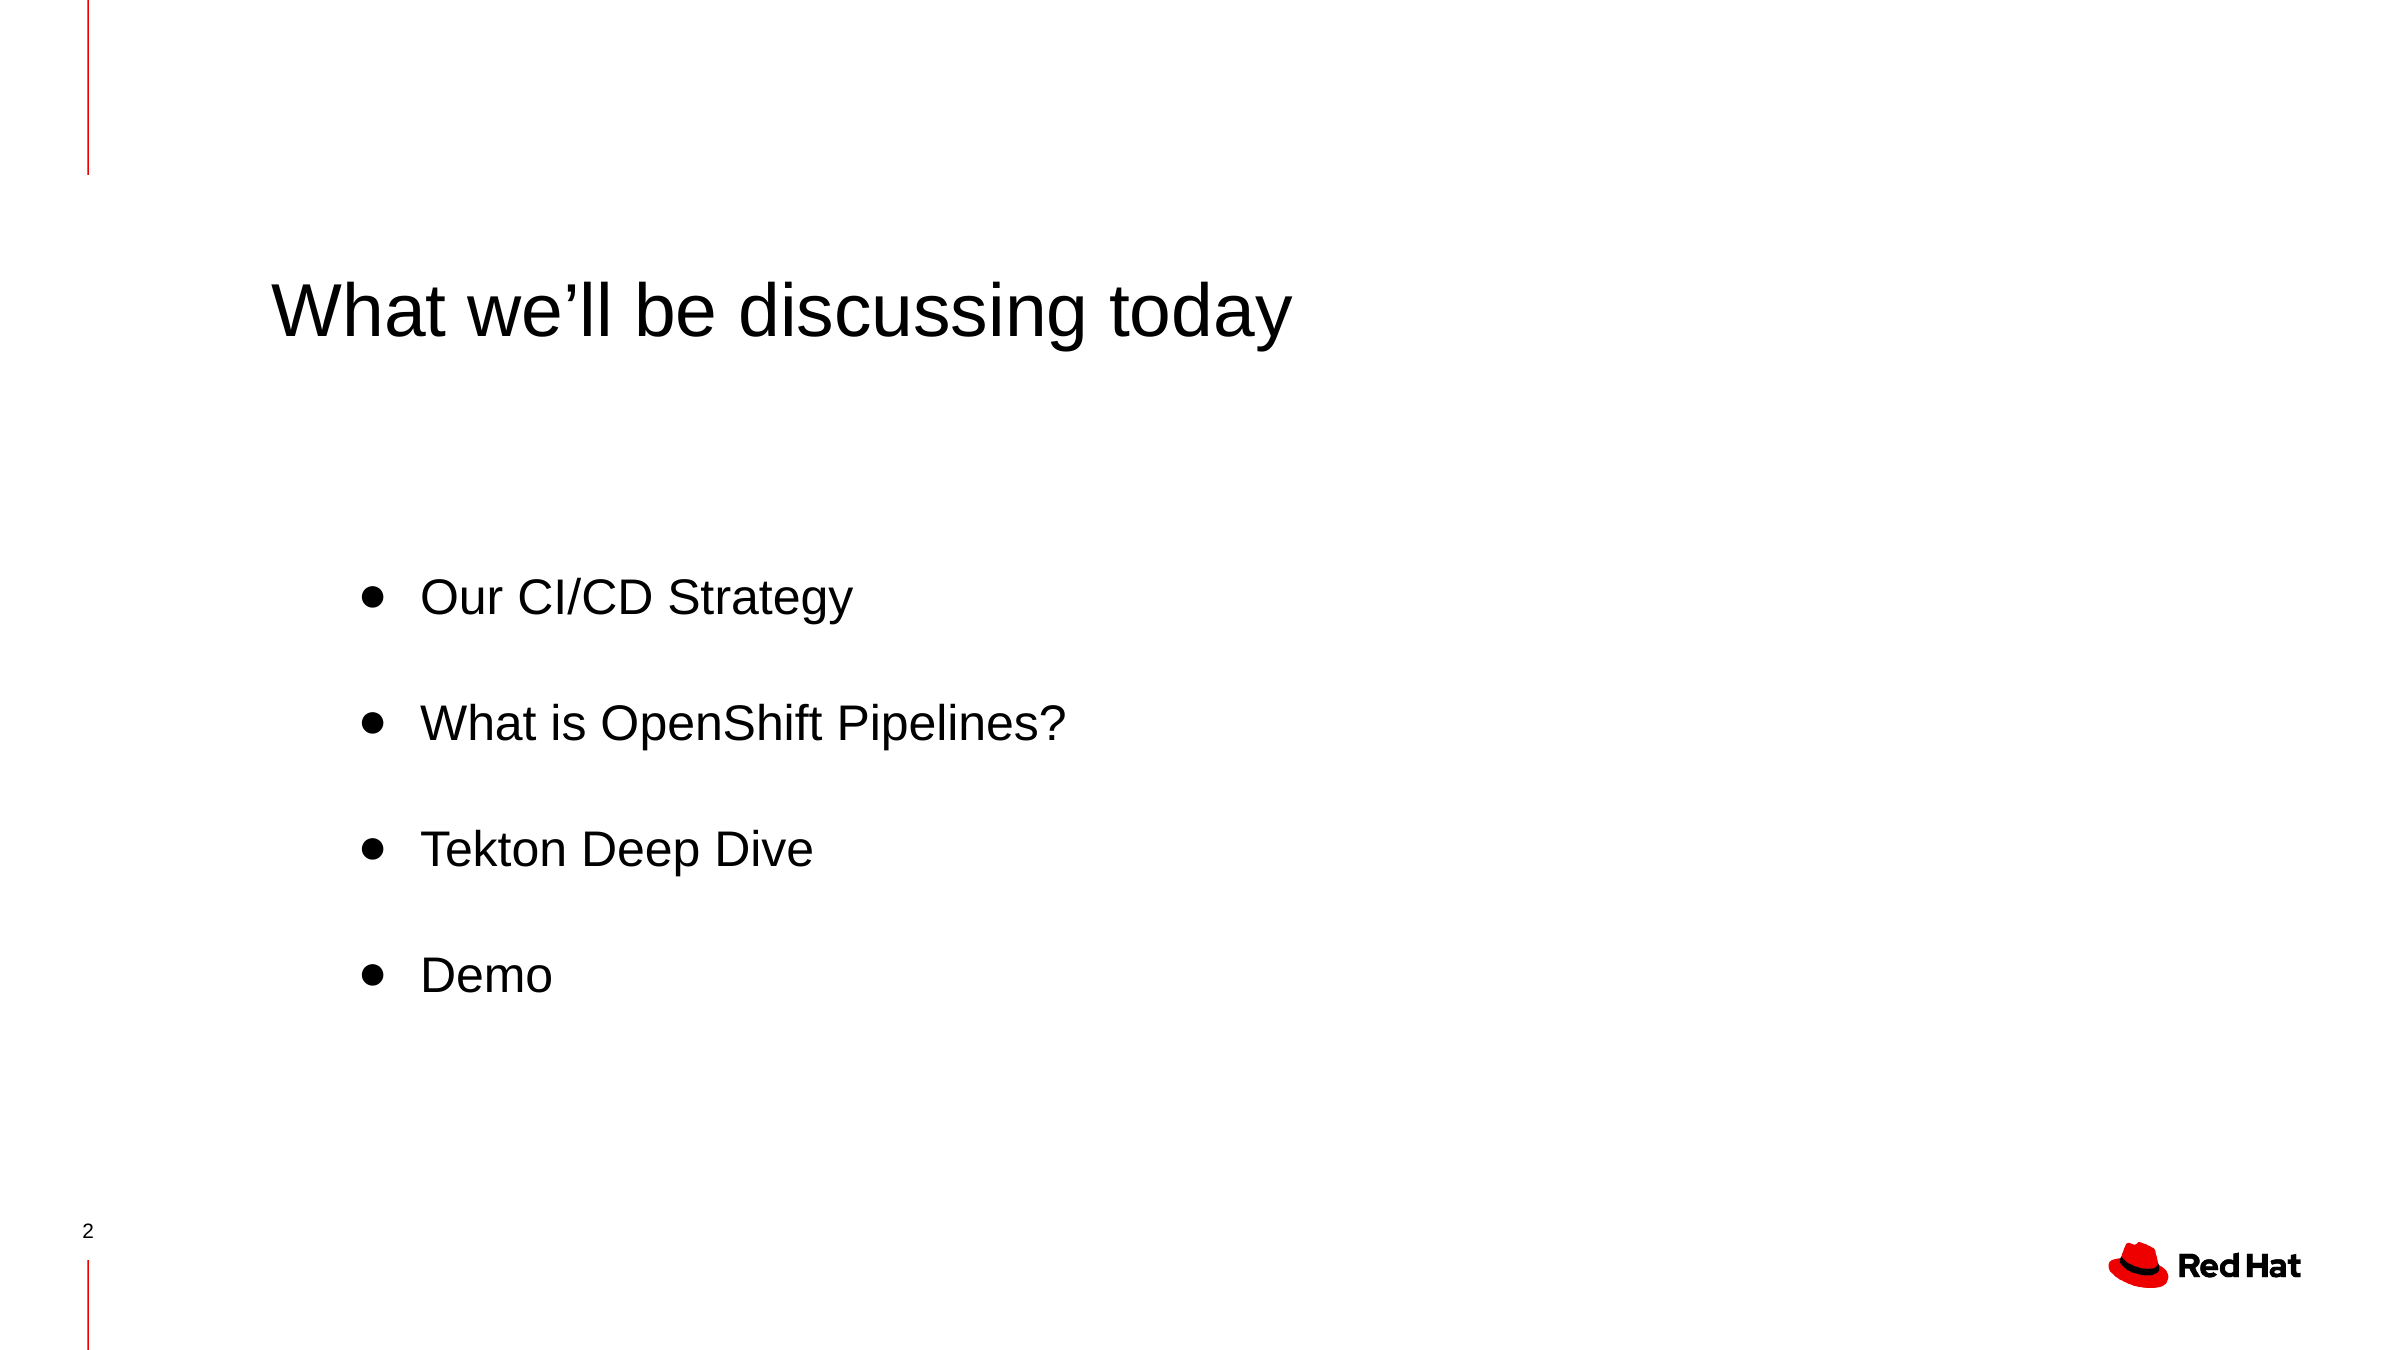

# Our CI/CD Strategy
What is OpenShift Pipelines?
Tekton Deep Dive
Demo
What we’ll be discussing today
2